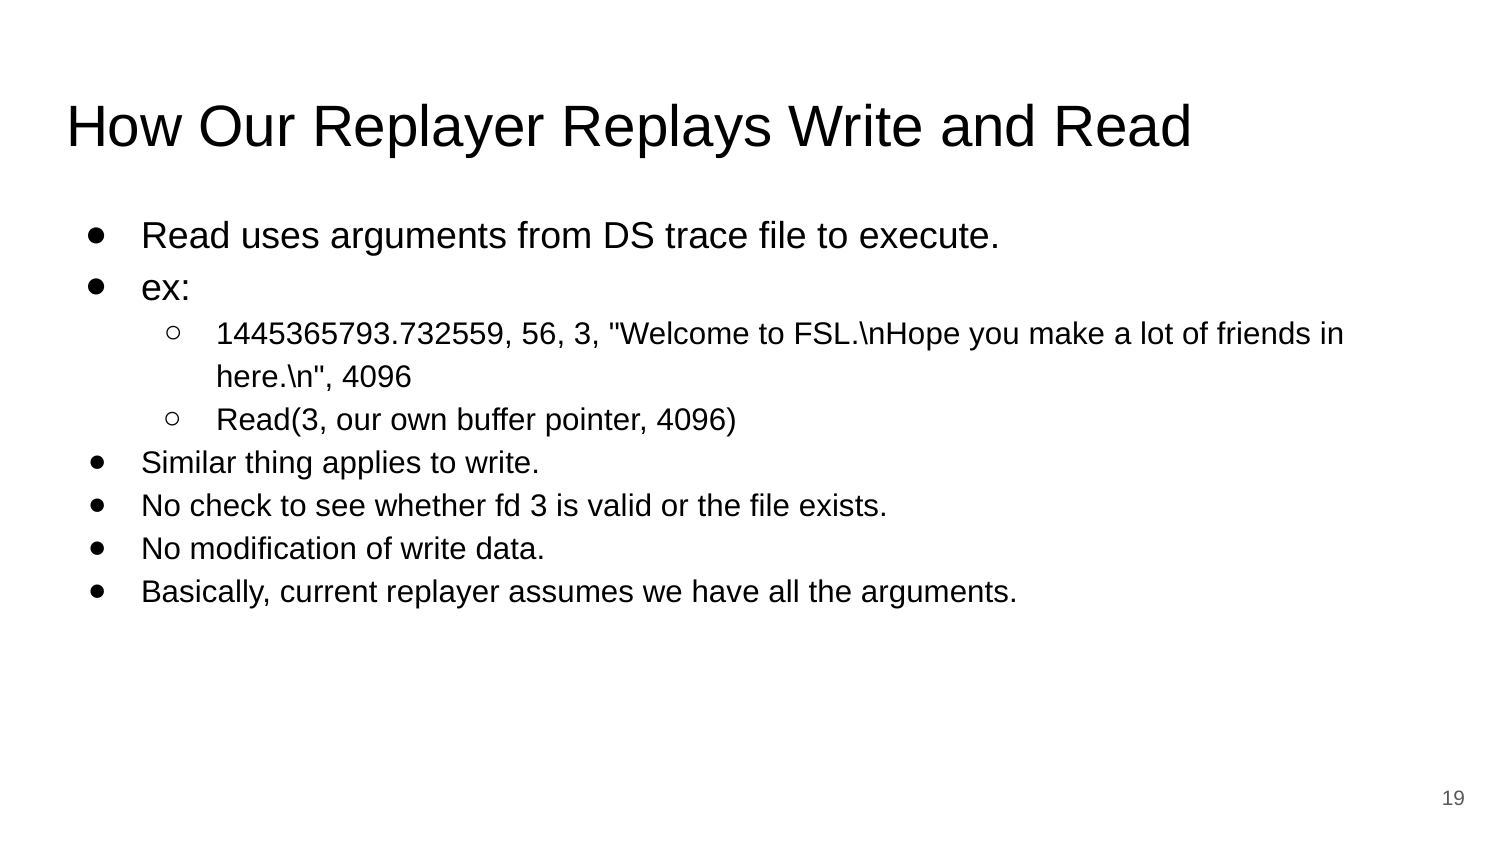

# How Our Replayer Replays Write and Read
Read uses arguments from DS trace file to execute.
ex:
1445365793.732559, 56, 3, "Welcome to FSL.\nHope you make a lot of friends in here.\n", 4096
Read(3, our own buffer pointer, 4096)
Similar thing applies to write.
No check to see whether fd 3 is valid or the file exists.
No modification of write data.
Basically, current replayer assumes we have all the arguments.
19